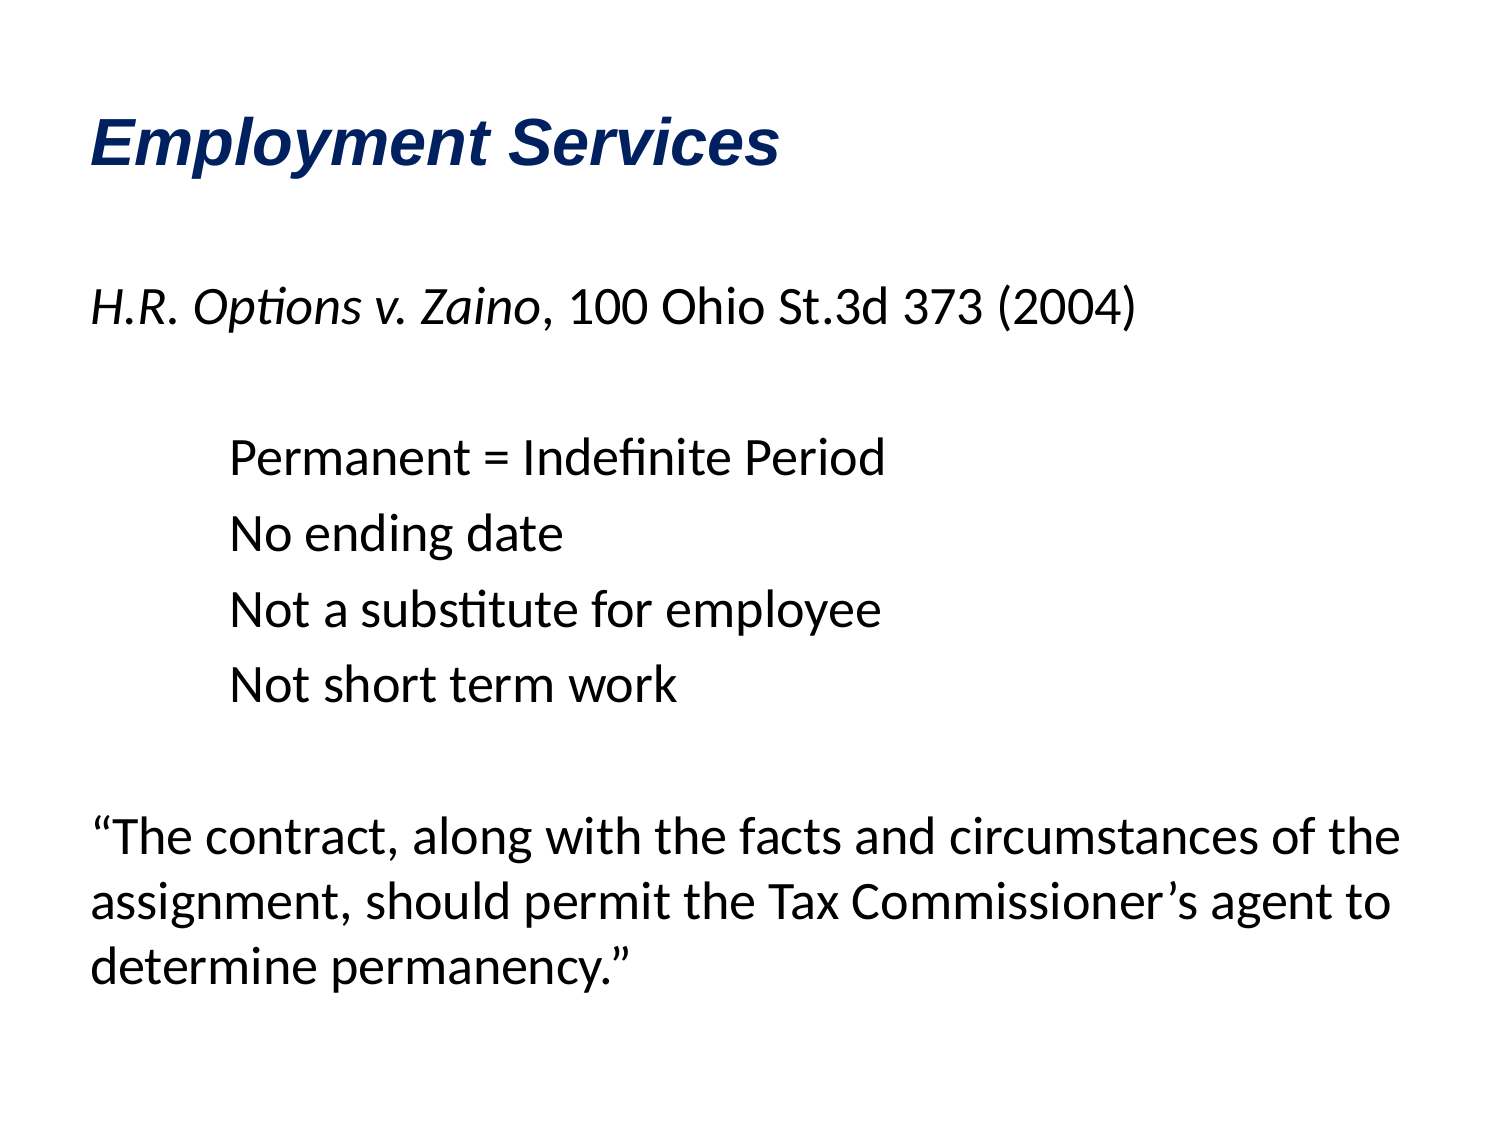

# Employment Services
H.R. Options v. Zaino, 100 Ohio St.3d 373 (2004)

	Permanent = Indefinite Period
		No ending date
		Not a substitute for employee
		Not short term work

“The contract, along with the facts and circumstances of the assignment, should permit the Tax Commissioner’s agent to determine permanency.”